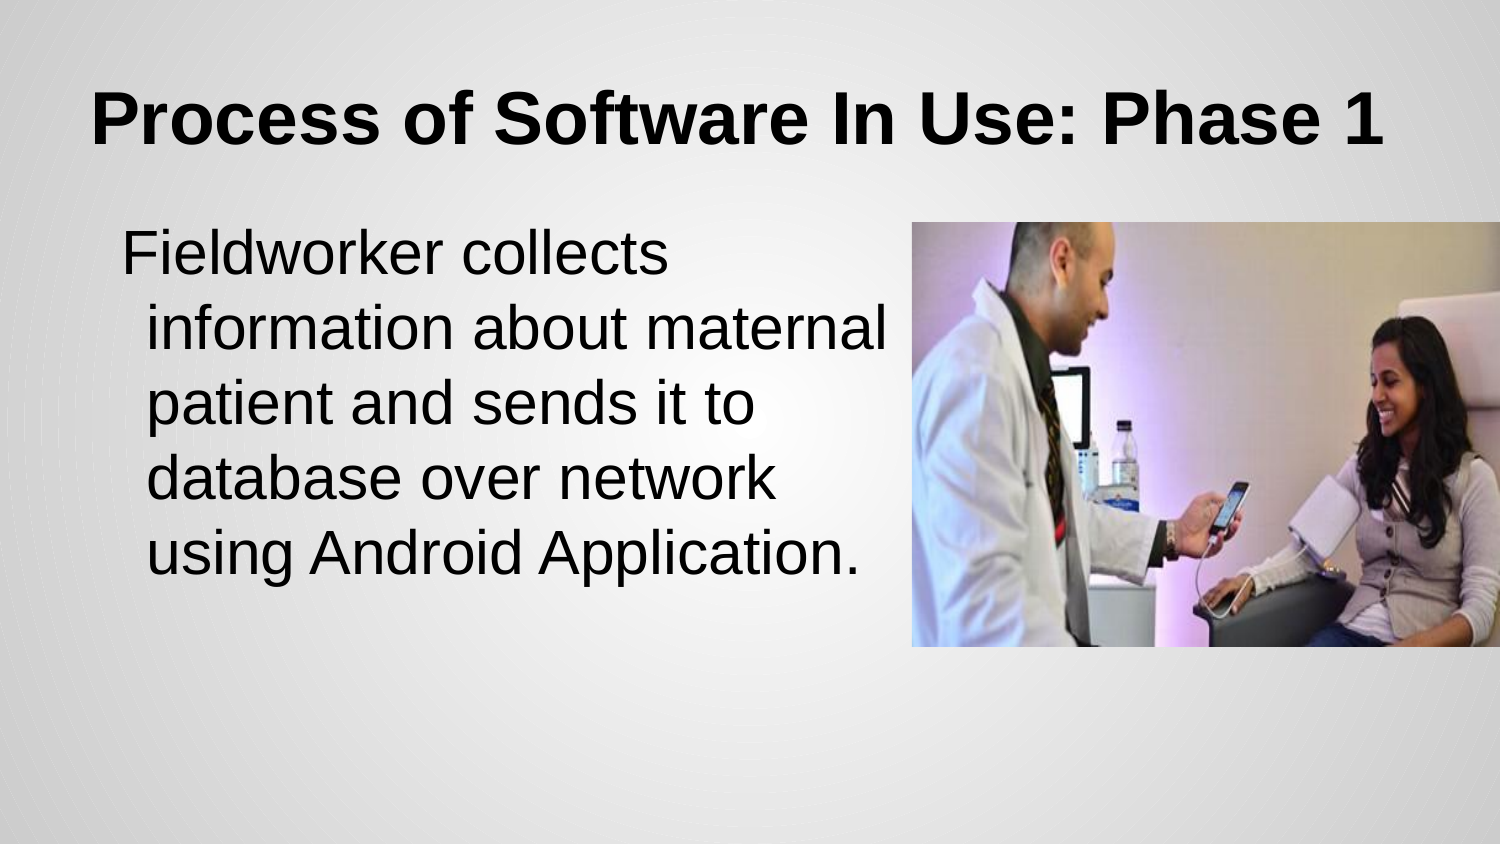

# Process of Software In Use: Phase 1
Fieldworker collects information about maternal patient and sends it to database over network using Android Application.